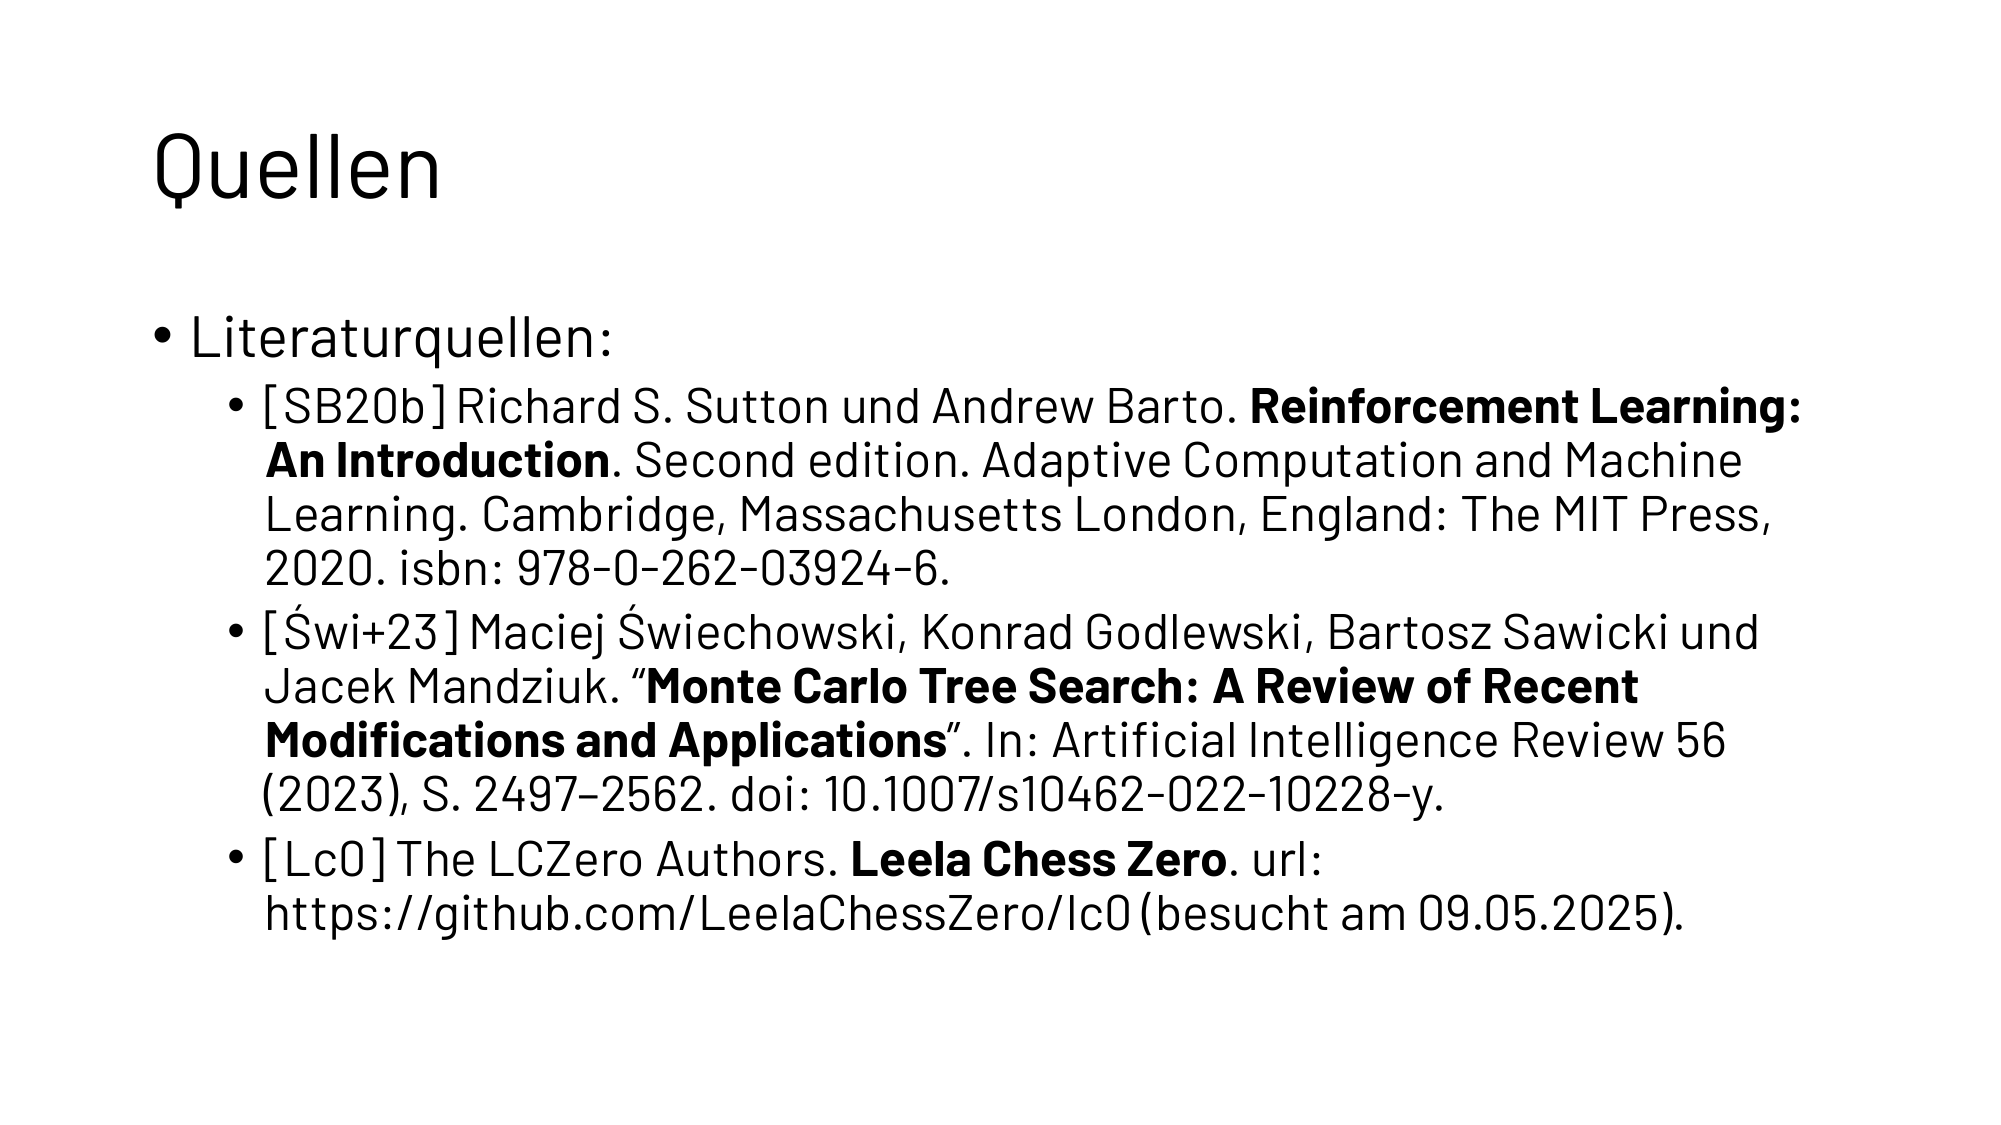

# Quellen
Literaturquellen:
[SB20b] Richard S. Sutton und Andrew Barto. Reinforcement Learning: An Introduction. Second edition. Adaptive Computation and Machine Learning. Cambridge, Massachusetts London, England: The MIT Press, 2020. isbn: 978-0-262-03924-6.
[Świ+23] Maciej Świechowski, Konrad Godlewski, Bartosz Sawicki und Jacek Mandziuk. “Monte Carlo Tree Search: A Review of Recent Modifications and Applications”. In: Artificial Intelligence Review 56 (2023), S. 2497–2562. doi: 10.1007/s10462-022-10228-y.
[Lc0] The LCZero Authors. Leela Chess Zero. url: https://github.com/LeelaChessZero/lc0 (besucht am 09.05.2025).